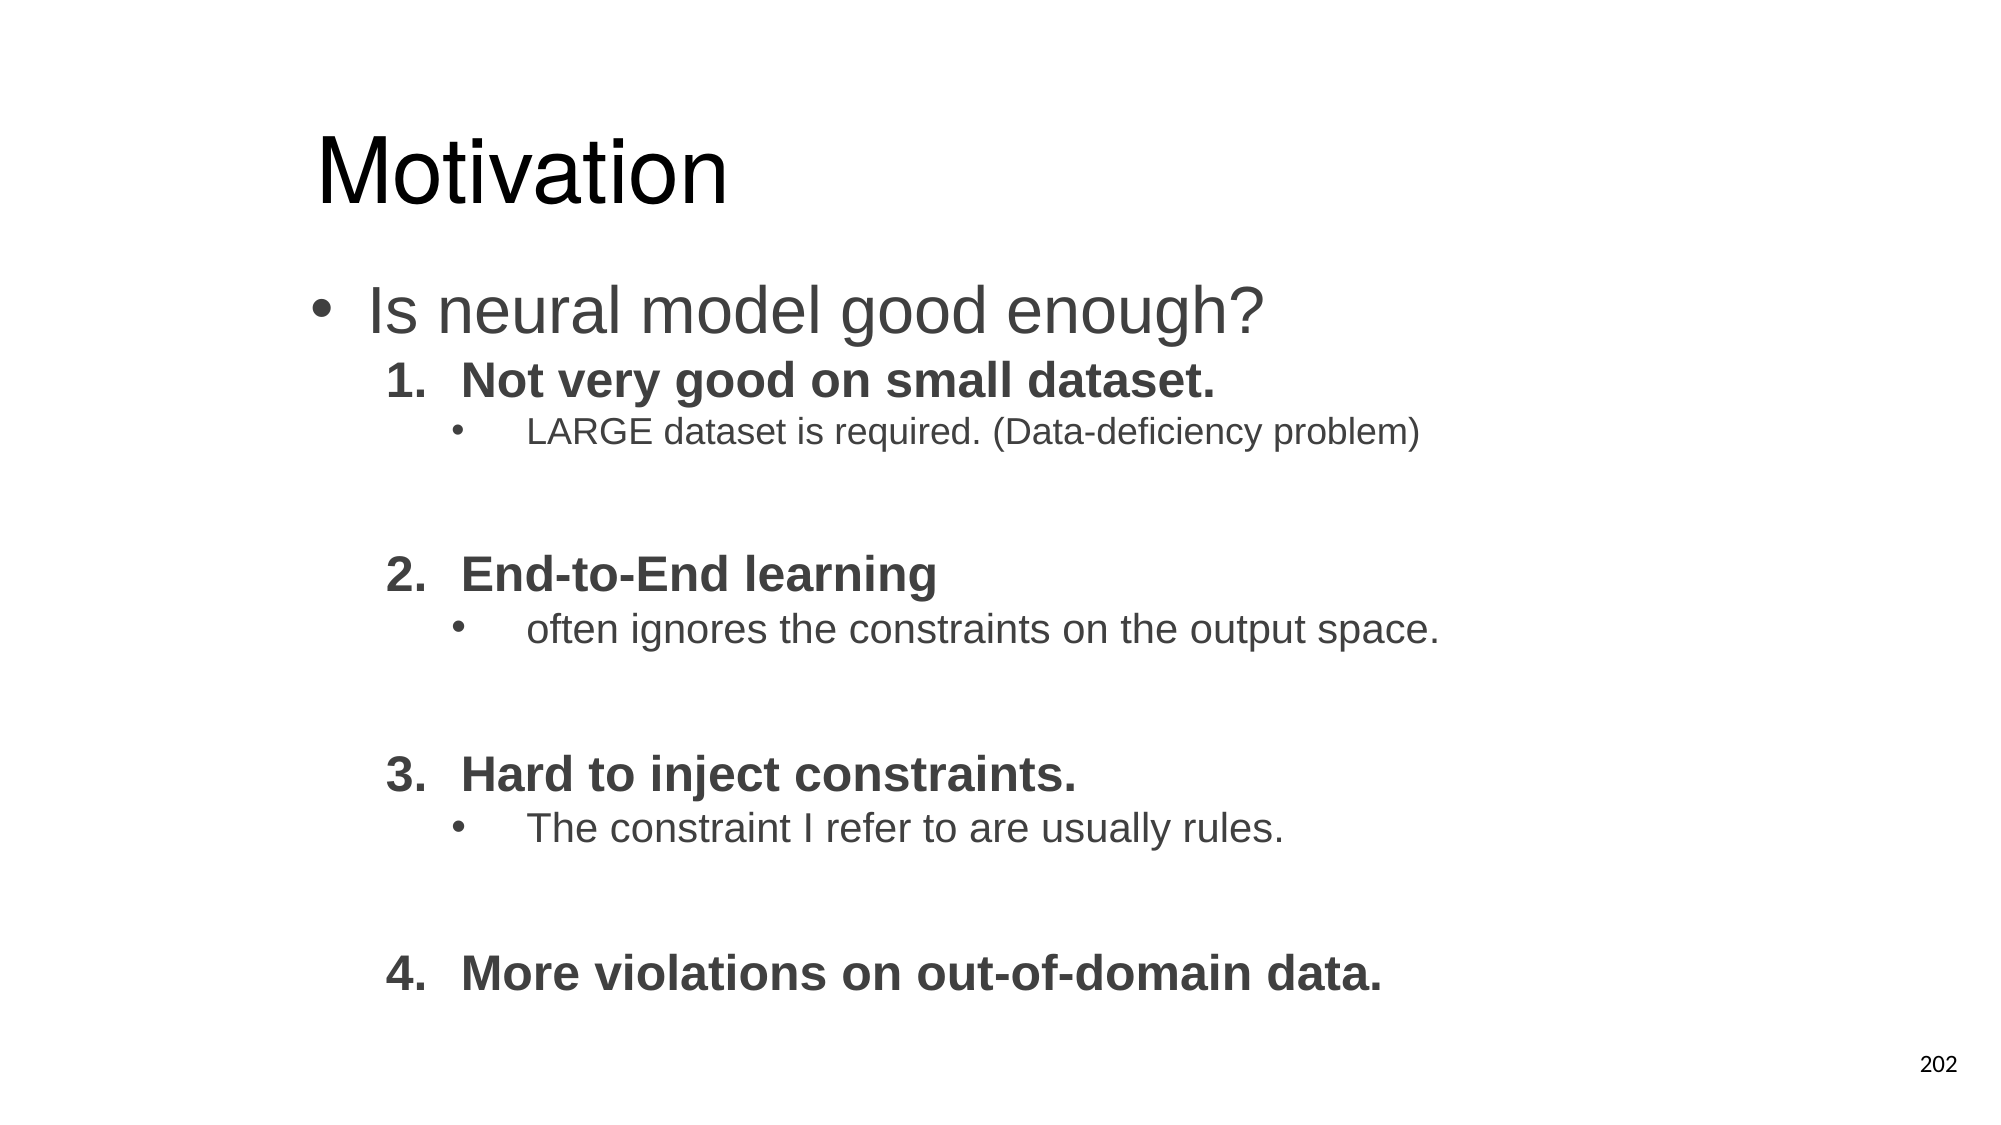

# Motivation
Is neural model good enough?
Not very good on small dataset.
LARGE dataset is required. (Data-deficiency problem)

End-to-End learning
often ignores the constraints on the output space.

Hard to inject constraints.
The constraint I refer to are usually rules.

More violations on out-of-domain data.

202